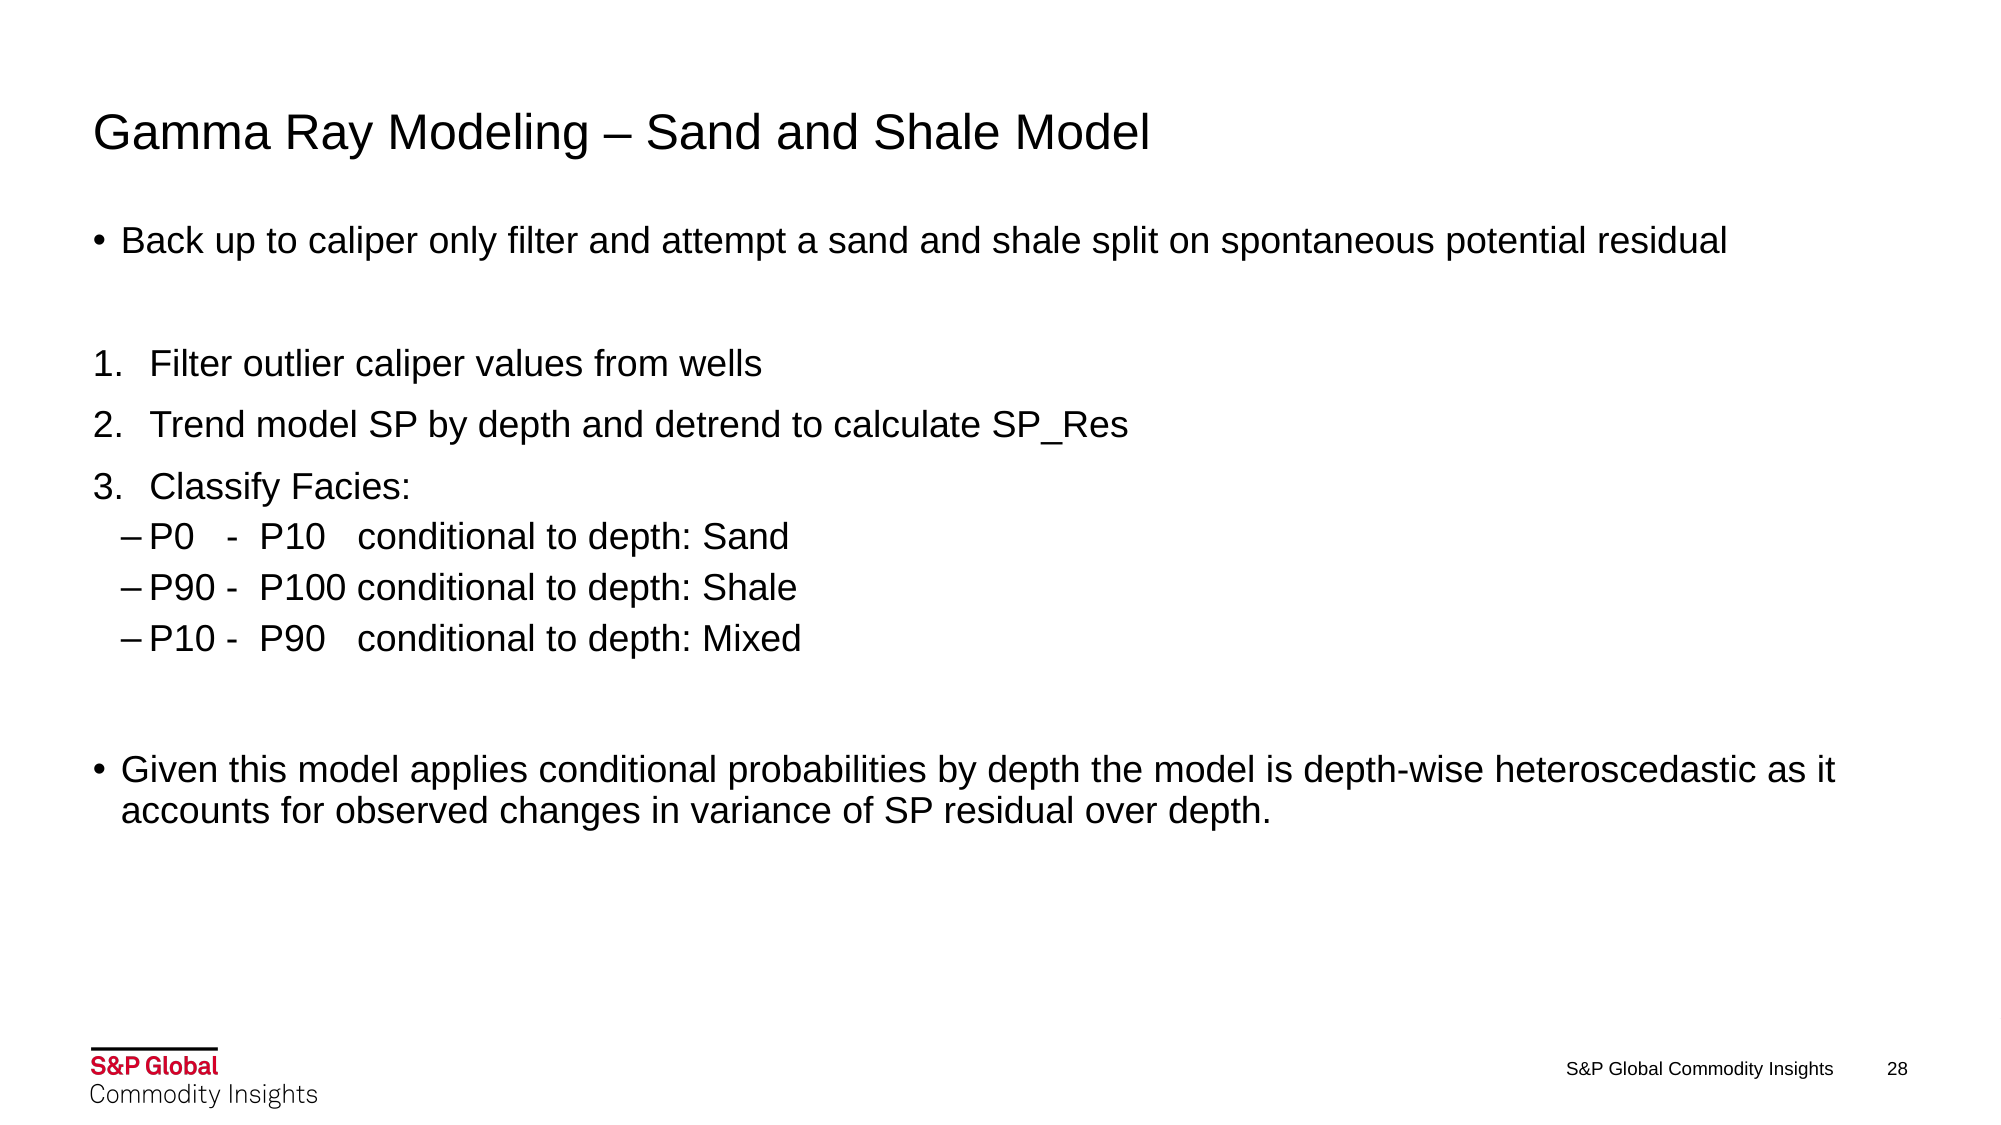

# Gamma Ray Modeling – Sand and Shale Model
Back up to caliper only filter and attempt a sand and shale split on spontaneous potential residual

Filter outlier caliper values from wells
Trend model SP by depth and detrend to calculate SP_Res
Classify Facies:
P0   -  P10   conditional to depth: Sand
P90 -  P100 conditional to depth: Shale
P10 -  P90   conditional to depth: Mixed

Given this model applies conditional probabilities by depth the model is depth-wise heteroscedastic as it accounts for observed changes in variance of SP residual over depth.
S&P Global Commodity Insights
28